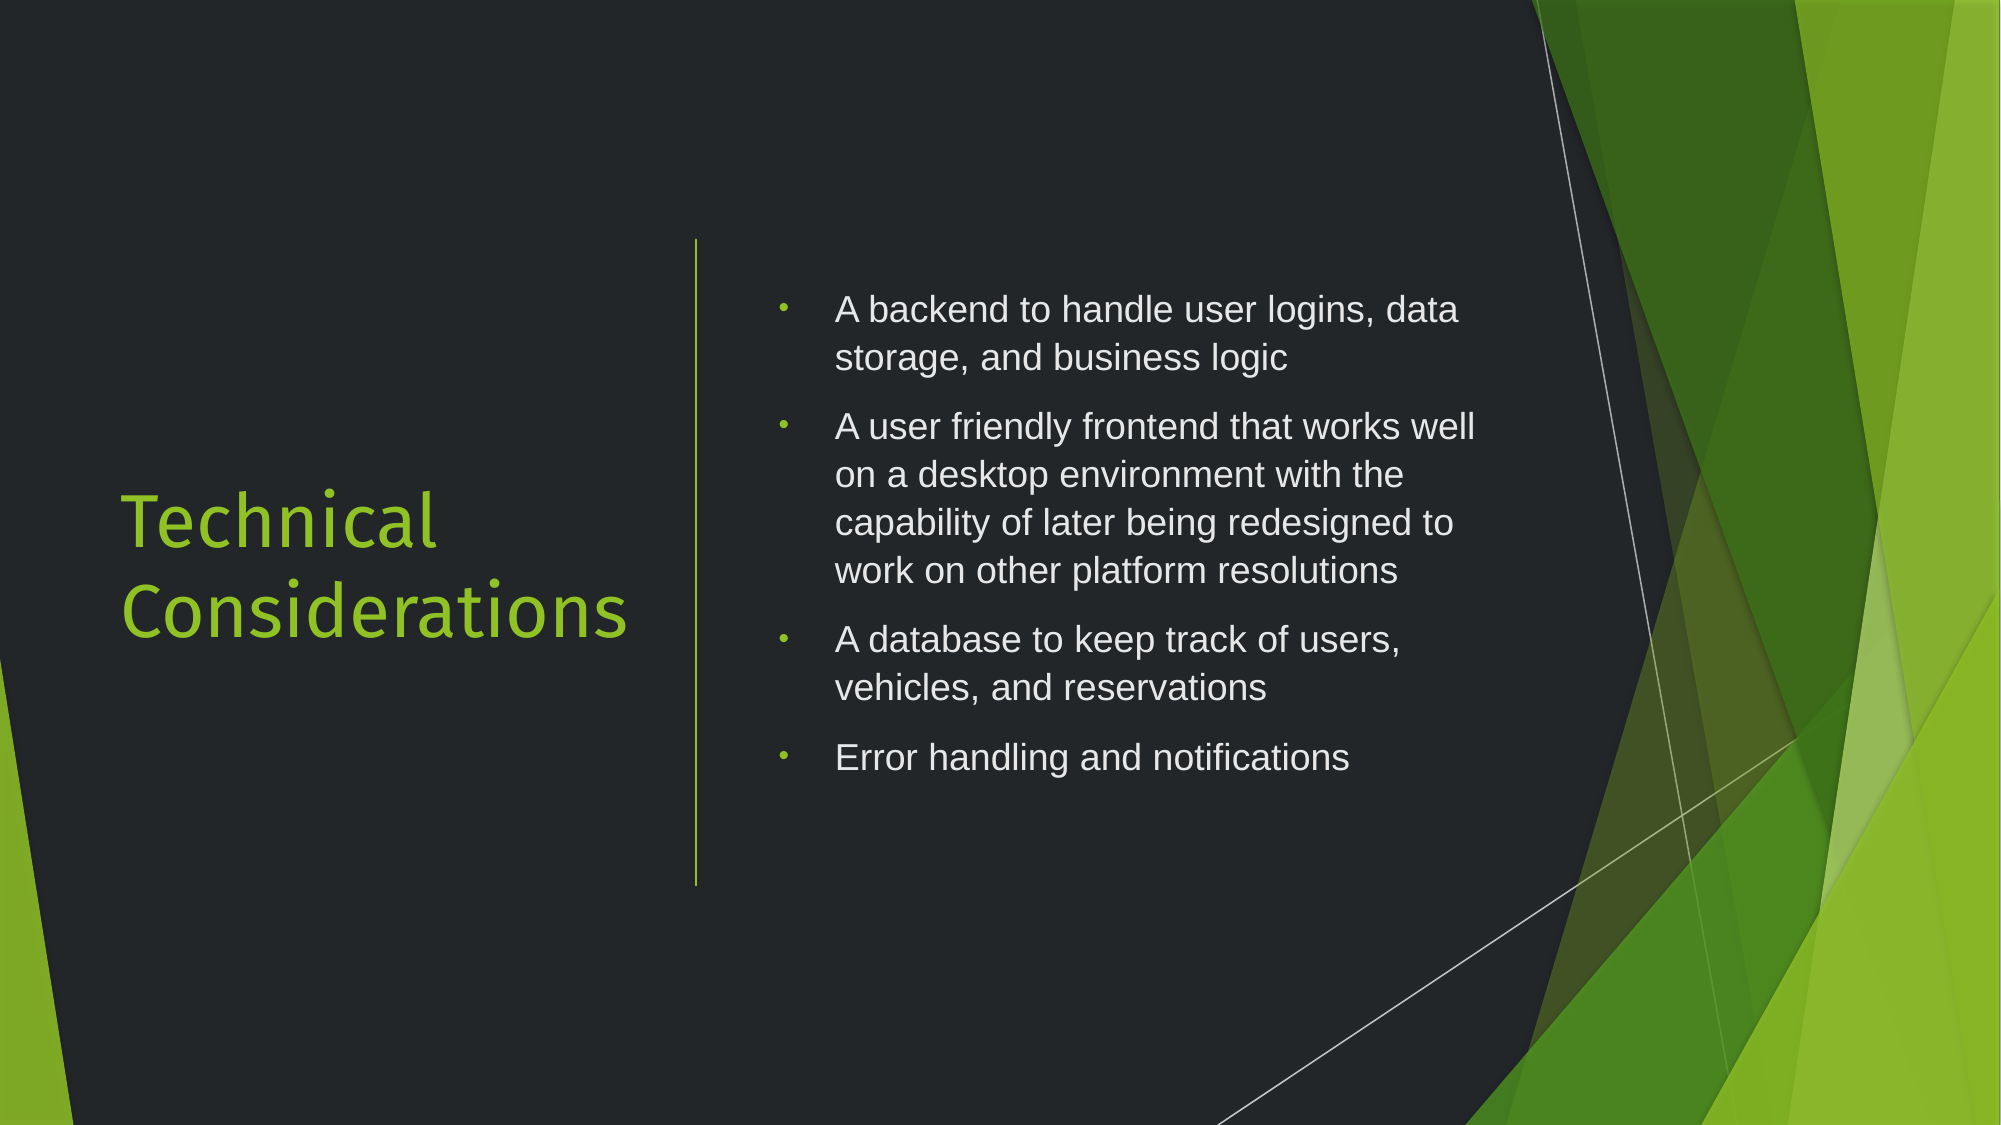

# Technical Considerations
A backend to handle user logins, data storage, and business logic
A user friendly frontend that works well on a desktop environment with the capability of later being redesigned to work on other platform resolutions
A database to keep track of users, vehicles, and reservations
Error handling and notifications